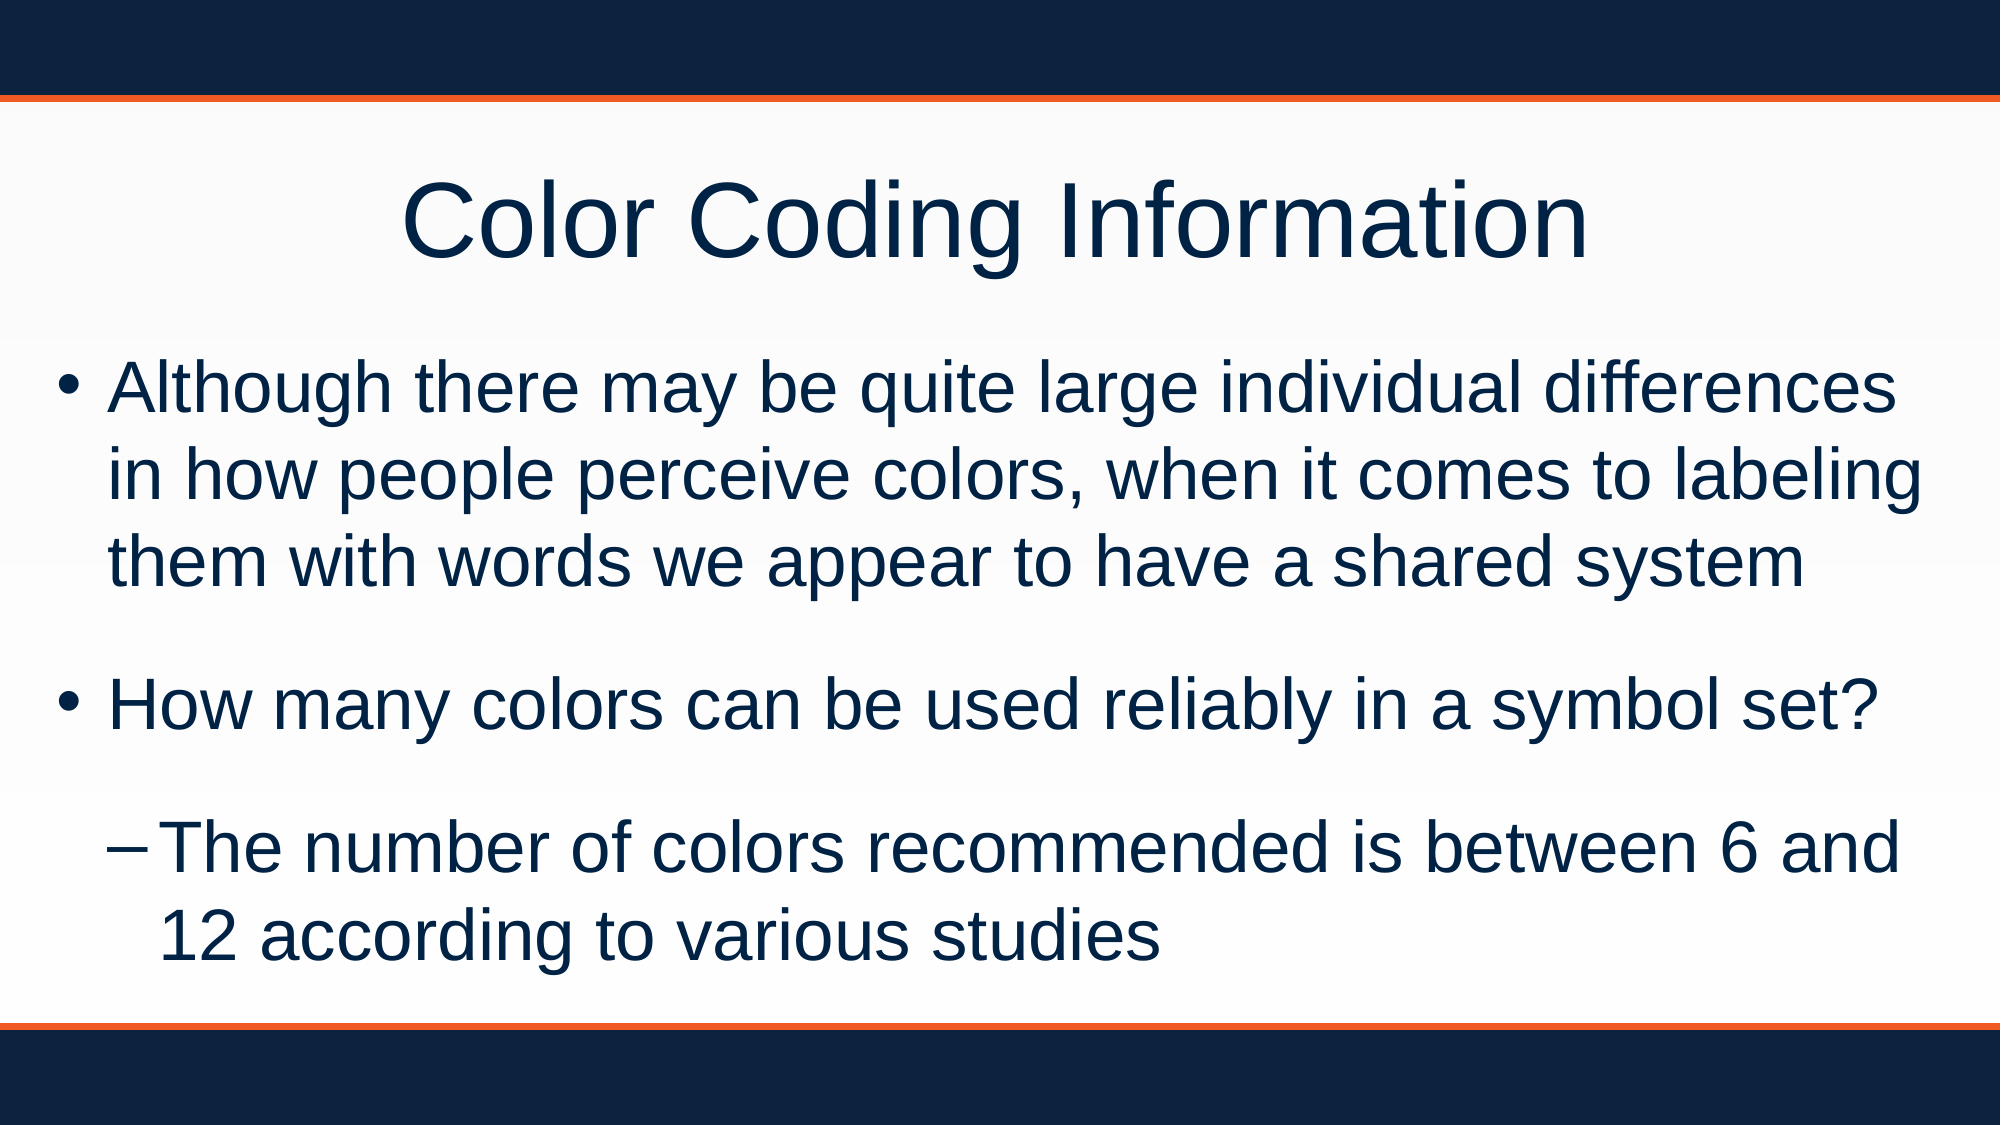

# Color Coding Information
Although there may be quite large individual differences in how people perceive colors, when it comes to labeling them with words we appear to have a shared system
How many colors can be used reliably in a symbol set?
The number of colors recommended is between 6 and 12 according to various studies